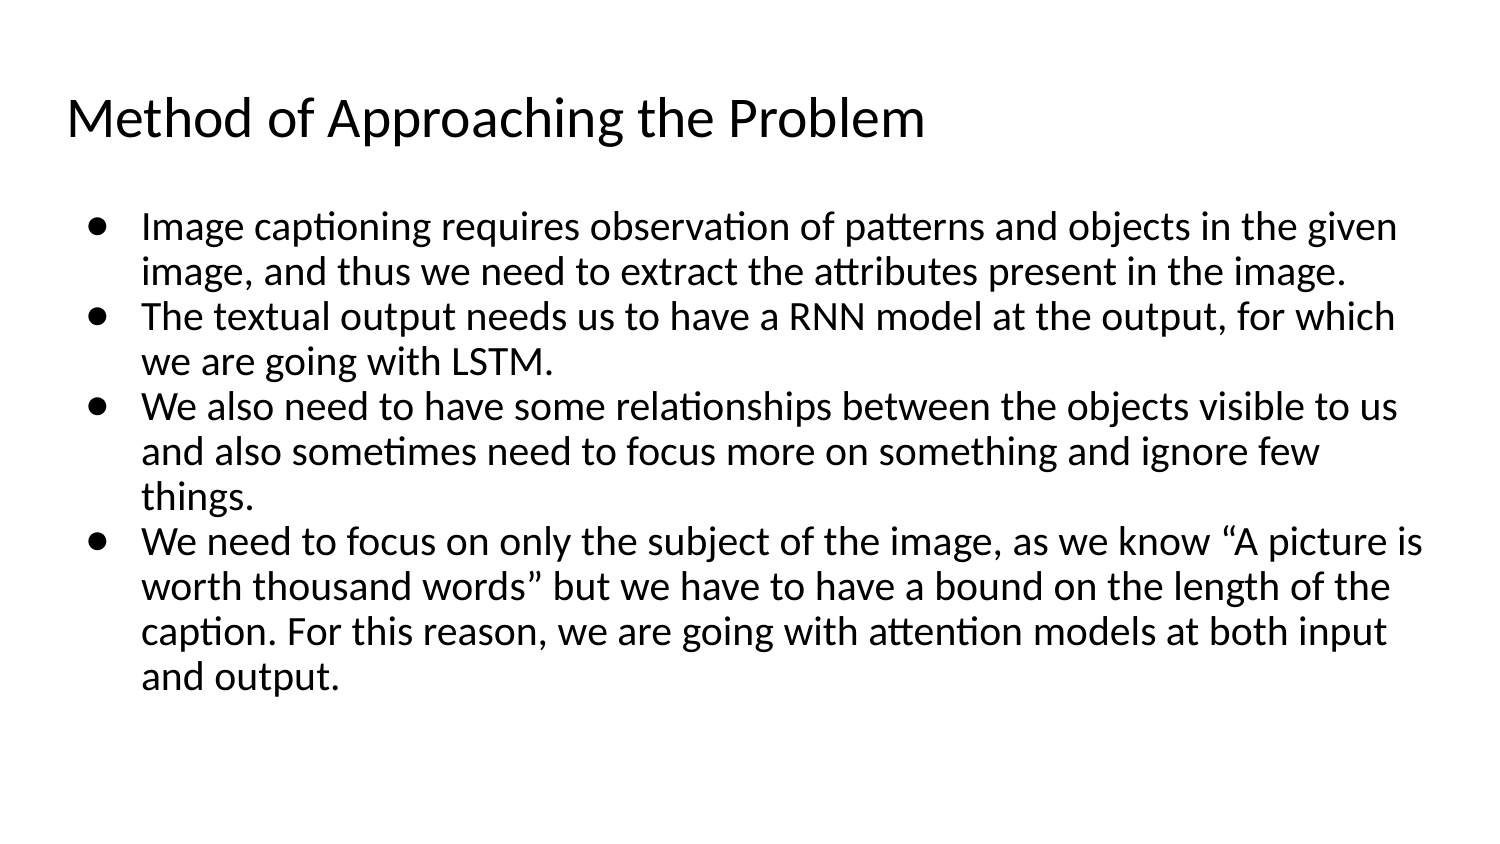

# Method of Approaching the Problem
Image captioning requires observation of patterns and objects in the given image, and thus we need to extract the attributes present in the image.
The textual output needs us to have a RNN model at the output, for which we are going with LSTM.
We also need to have some relationships between the objects visible to us and also sometimes need to focus more on something and ignore few things.
We need to focus on only the subject of the image, as we know “A picture is worth thousand words” but we have to have a bound on the length of the caption. For this reason, we are going with attention models at both input and output.